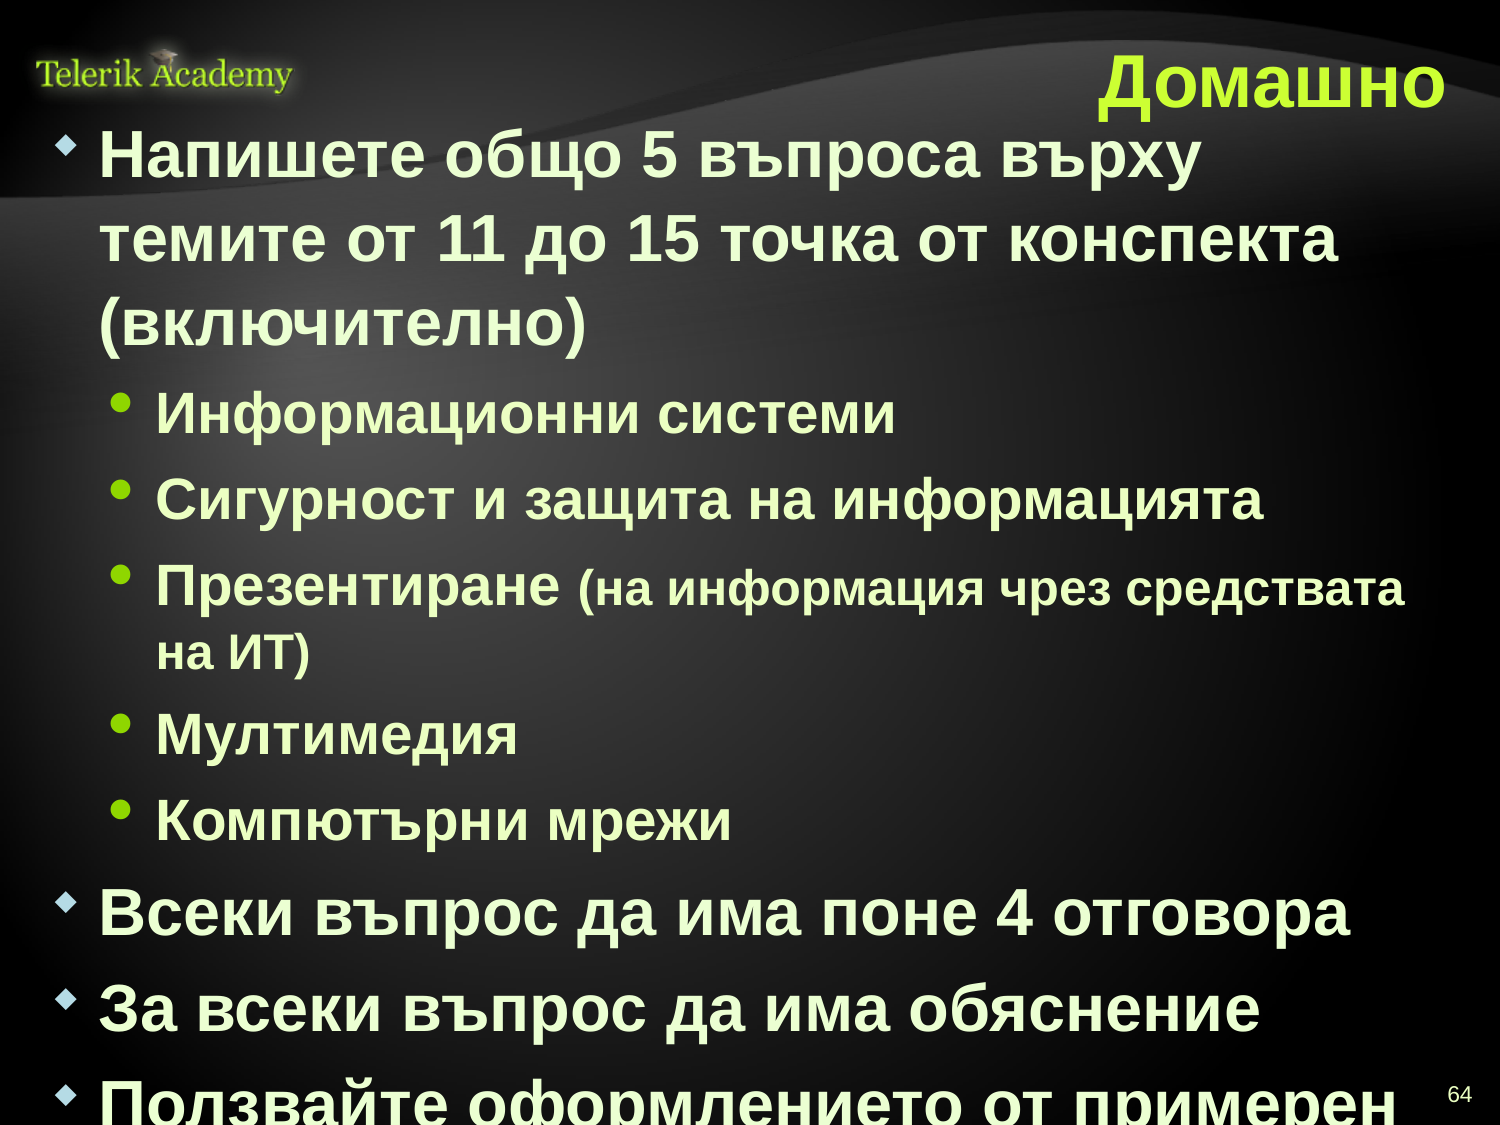

# Домашно
Напишете общо 5 въпроса върху темите от 11 до 15 точка от конспекта (включително)
Информационни системи
Сигурност и защита на информацията
Презентиране (на информация чрез средствата на ИТ)
Мултимедия
Компютърни мрежи
Всеки въпрос да има поне 4 отговора
За всеки въпрос да има обяснение
Ползвайте оформлението от примерен тест
По желание, може и повече от 5 въпроса
64